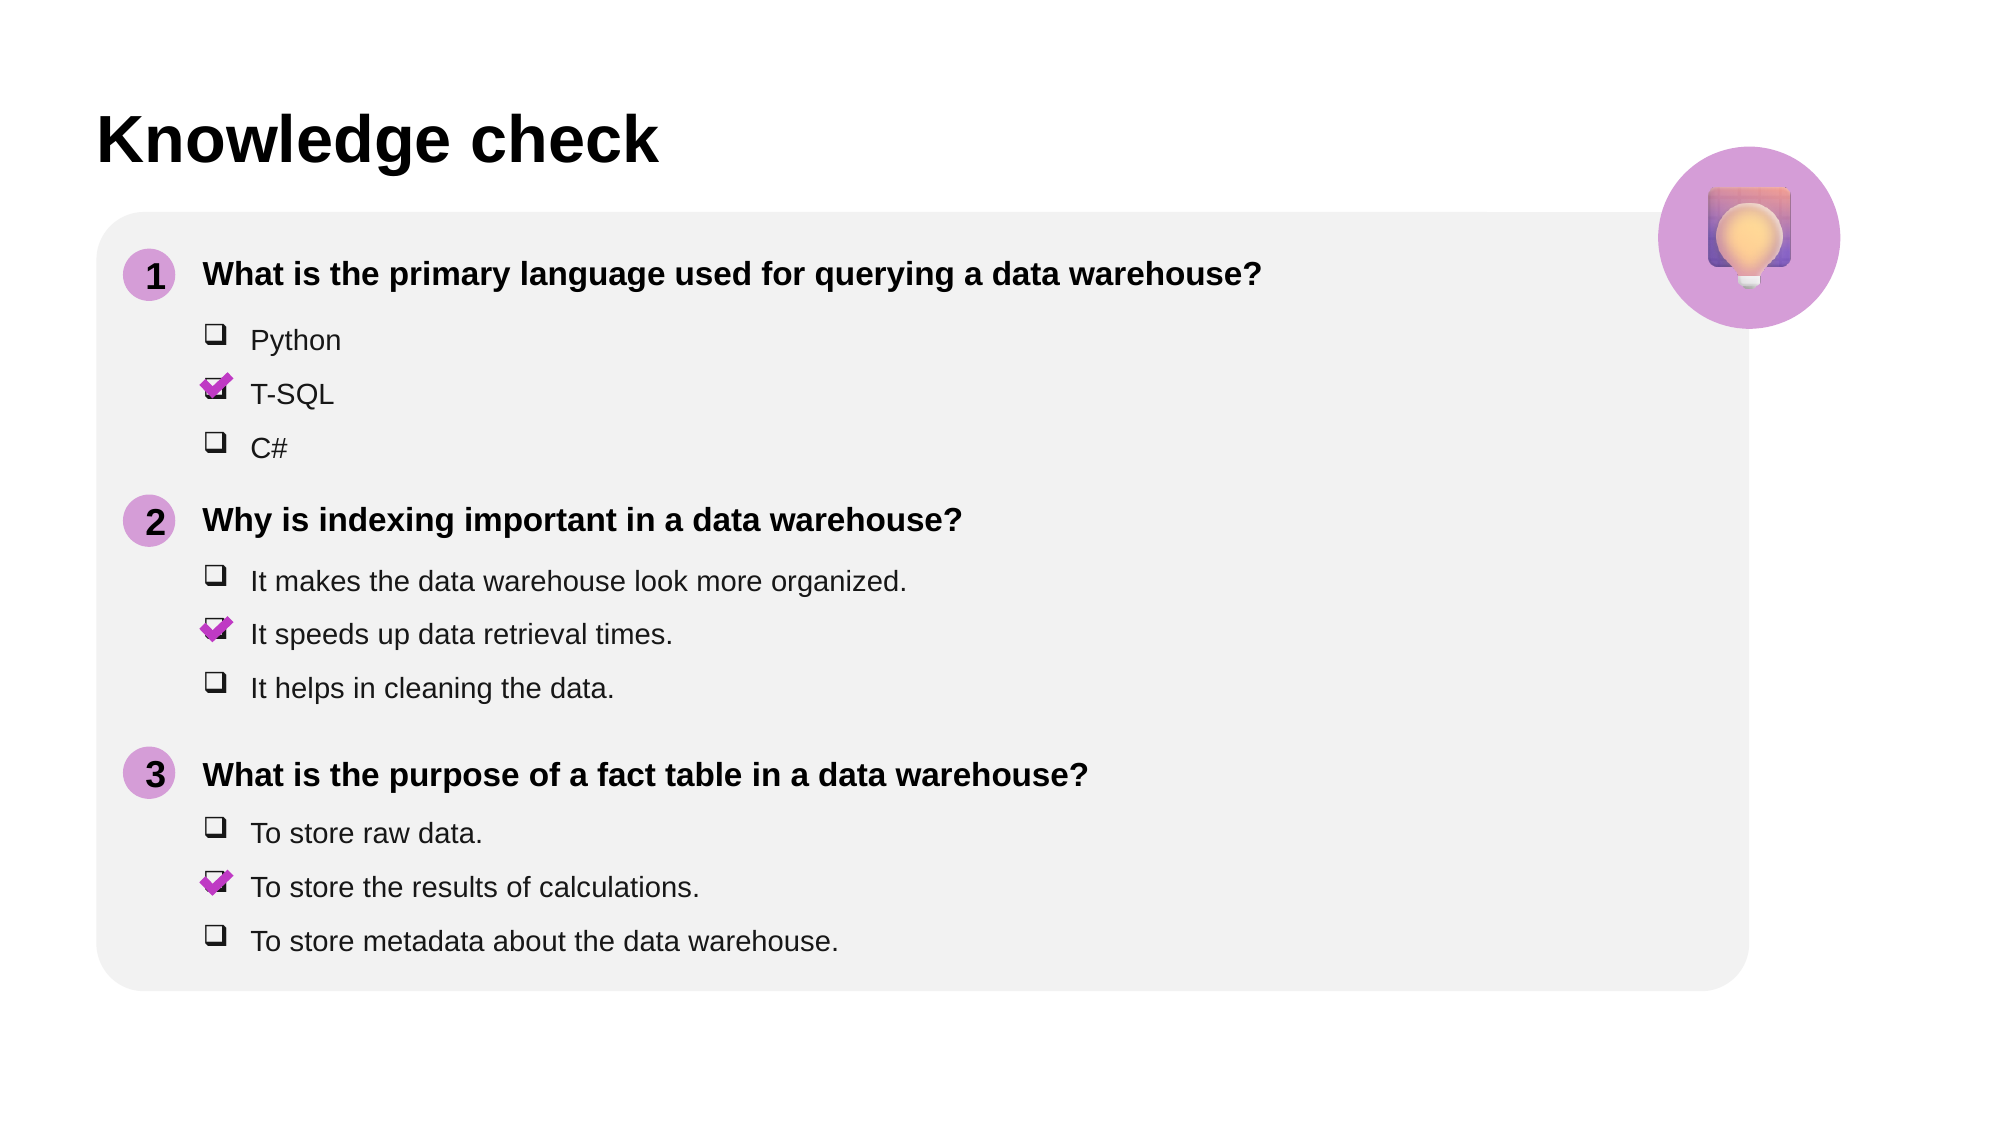

# Knowledge check
1
What is the primary language used for querying a data warehouse?
Python
T-SQL
C#

2
Why is indexing important in a data warehouse?
It makes the data warehouse look more organized.
It speeds up data retrieval times.
It helps in cleaning the data.

3
What is the purpose of a fact table in a data warehouse?
To store raw data.
To store the results of calculations.
To store metadata about the data warehouse.